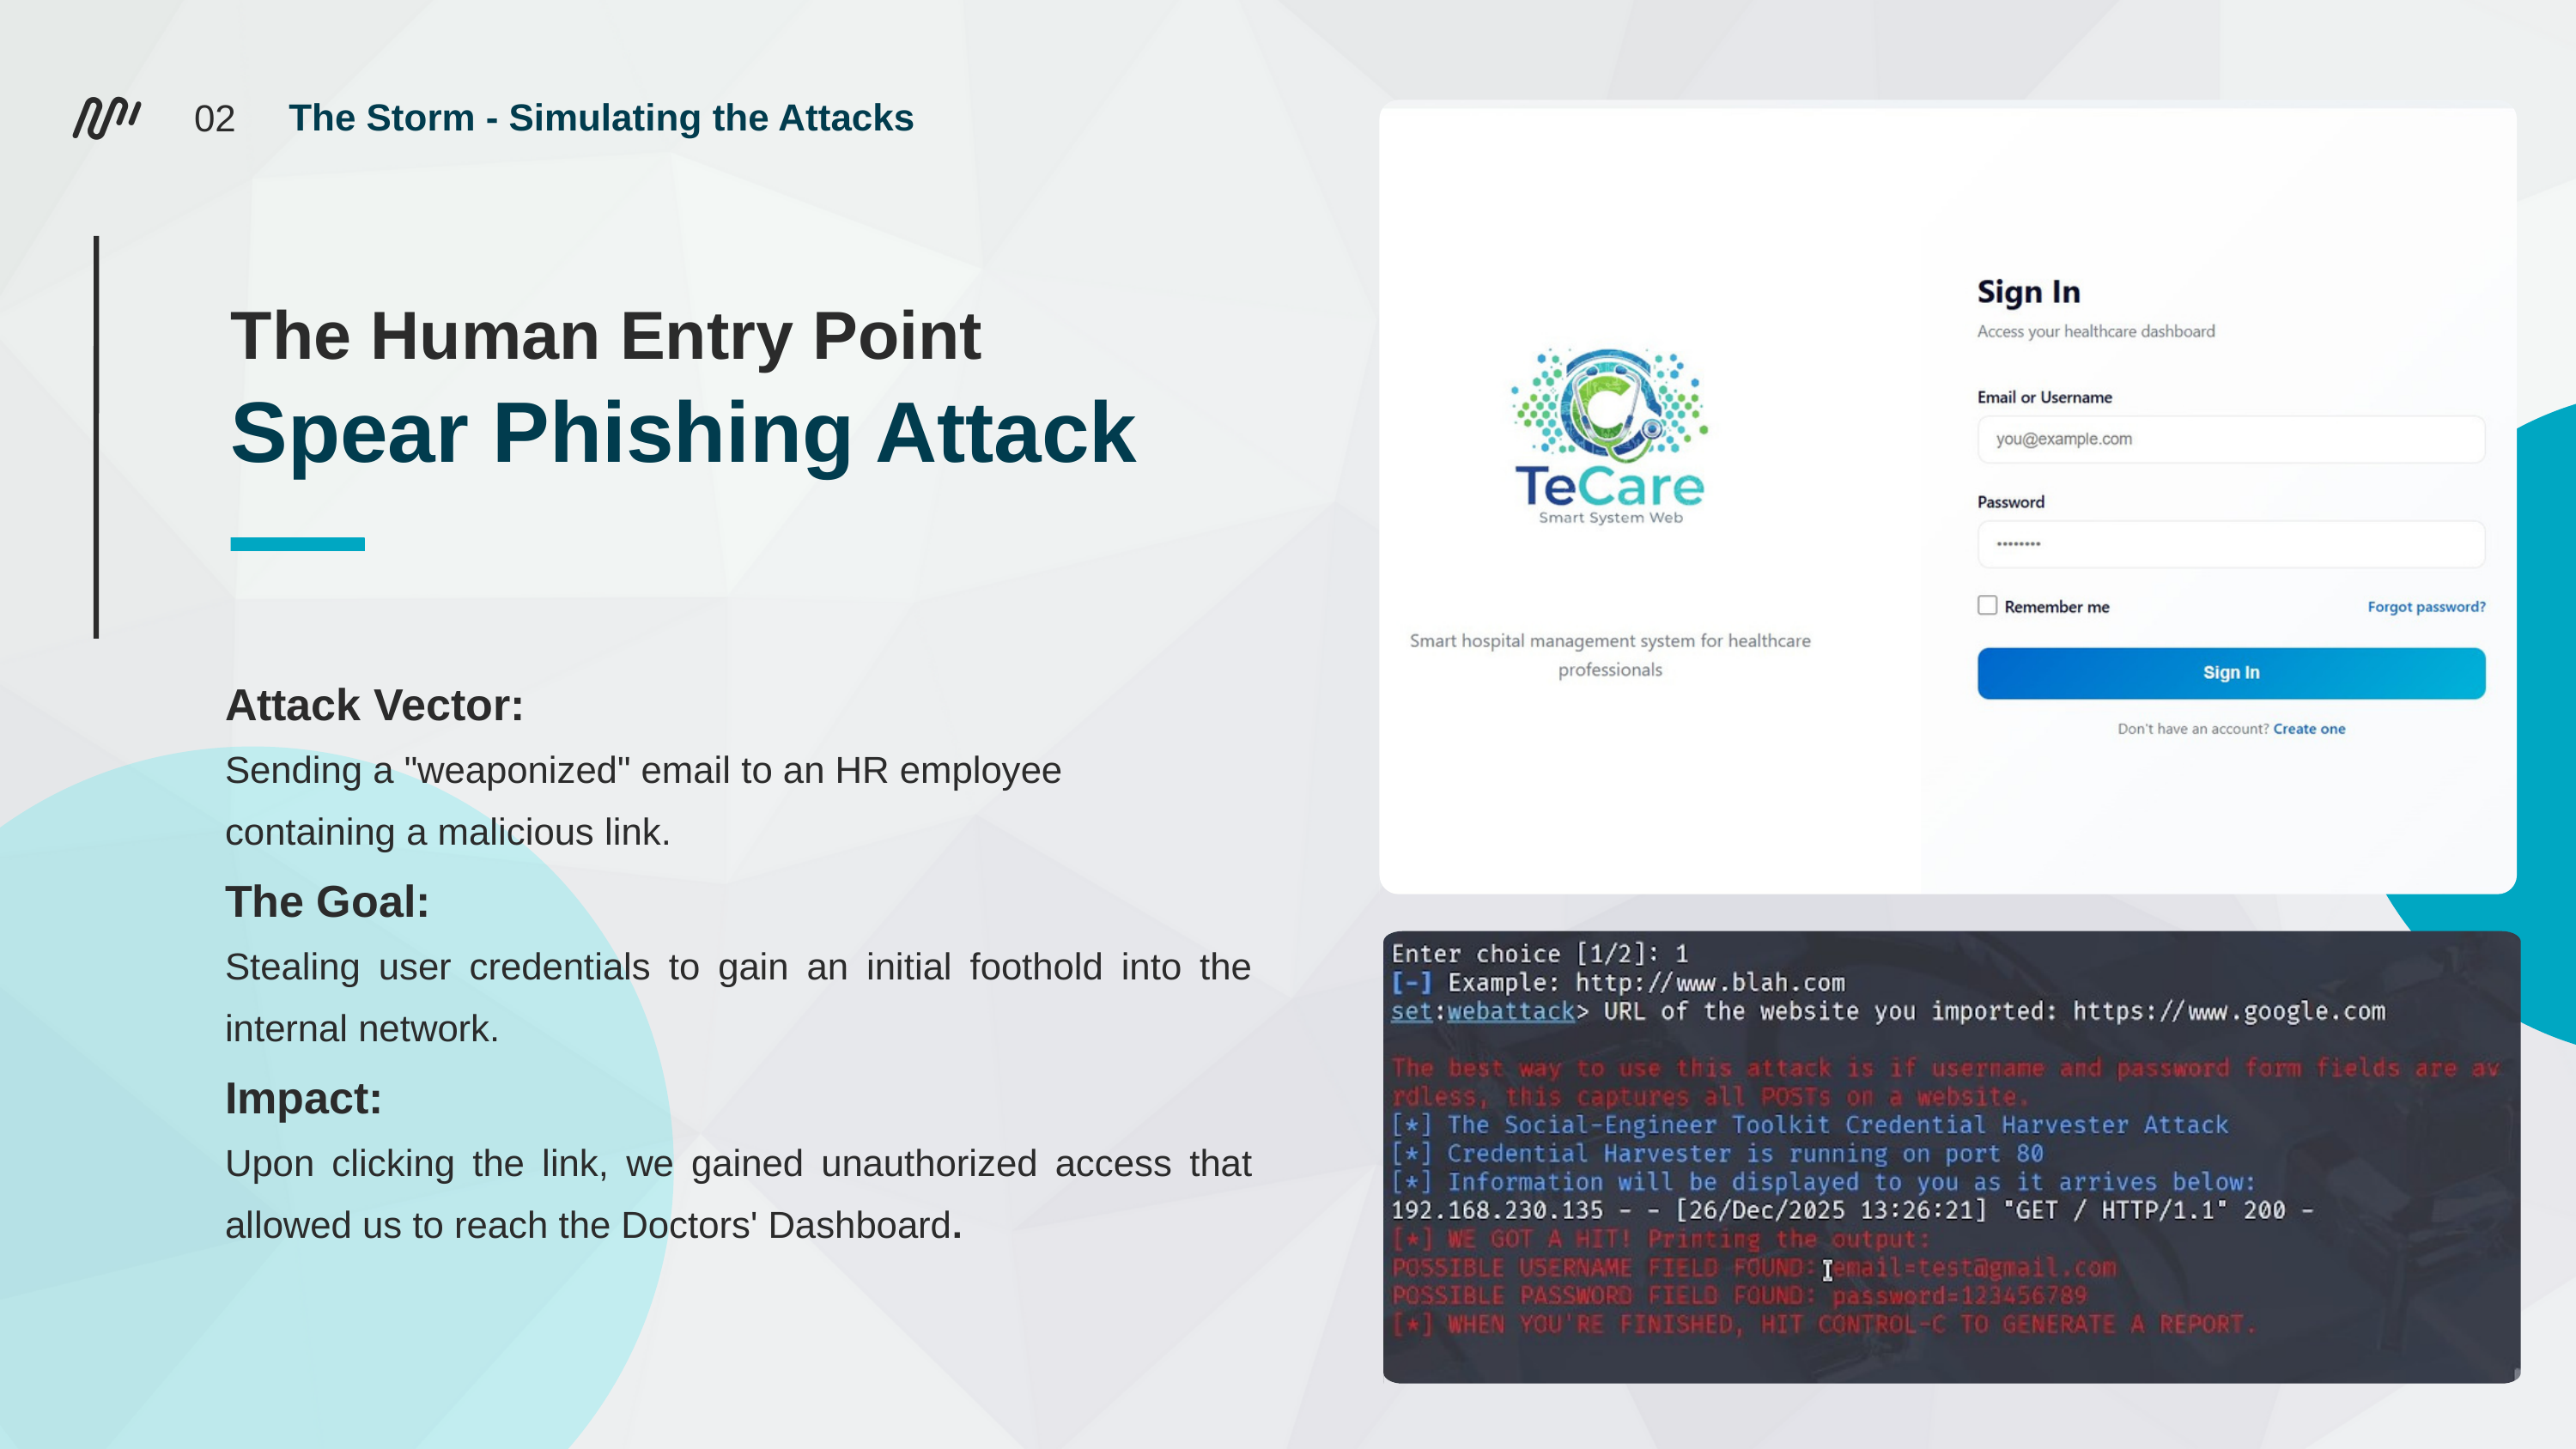

The Storm - Simulating the Attacks
02

The Human Entry Point
Spear Phishing Attack

Attack Vector:
Sending a "weaponized" email to an HR employee   containing a malicious link.
The Goal:
Stealing user credentials to gain an initial foothold into the internal network.
Impact:
Upon clicking the link, we gained unauthorized access that allowed us to reach the Doctors' Dashboard.